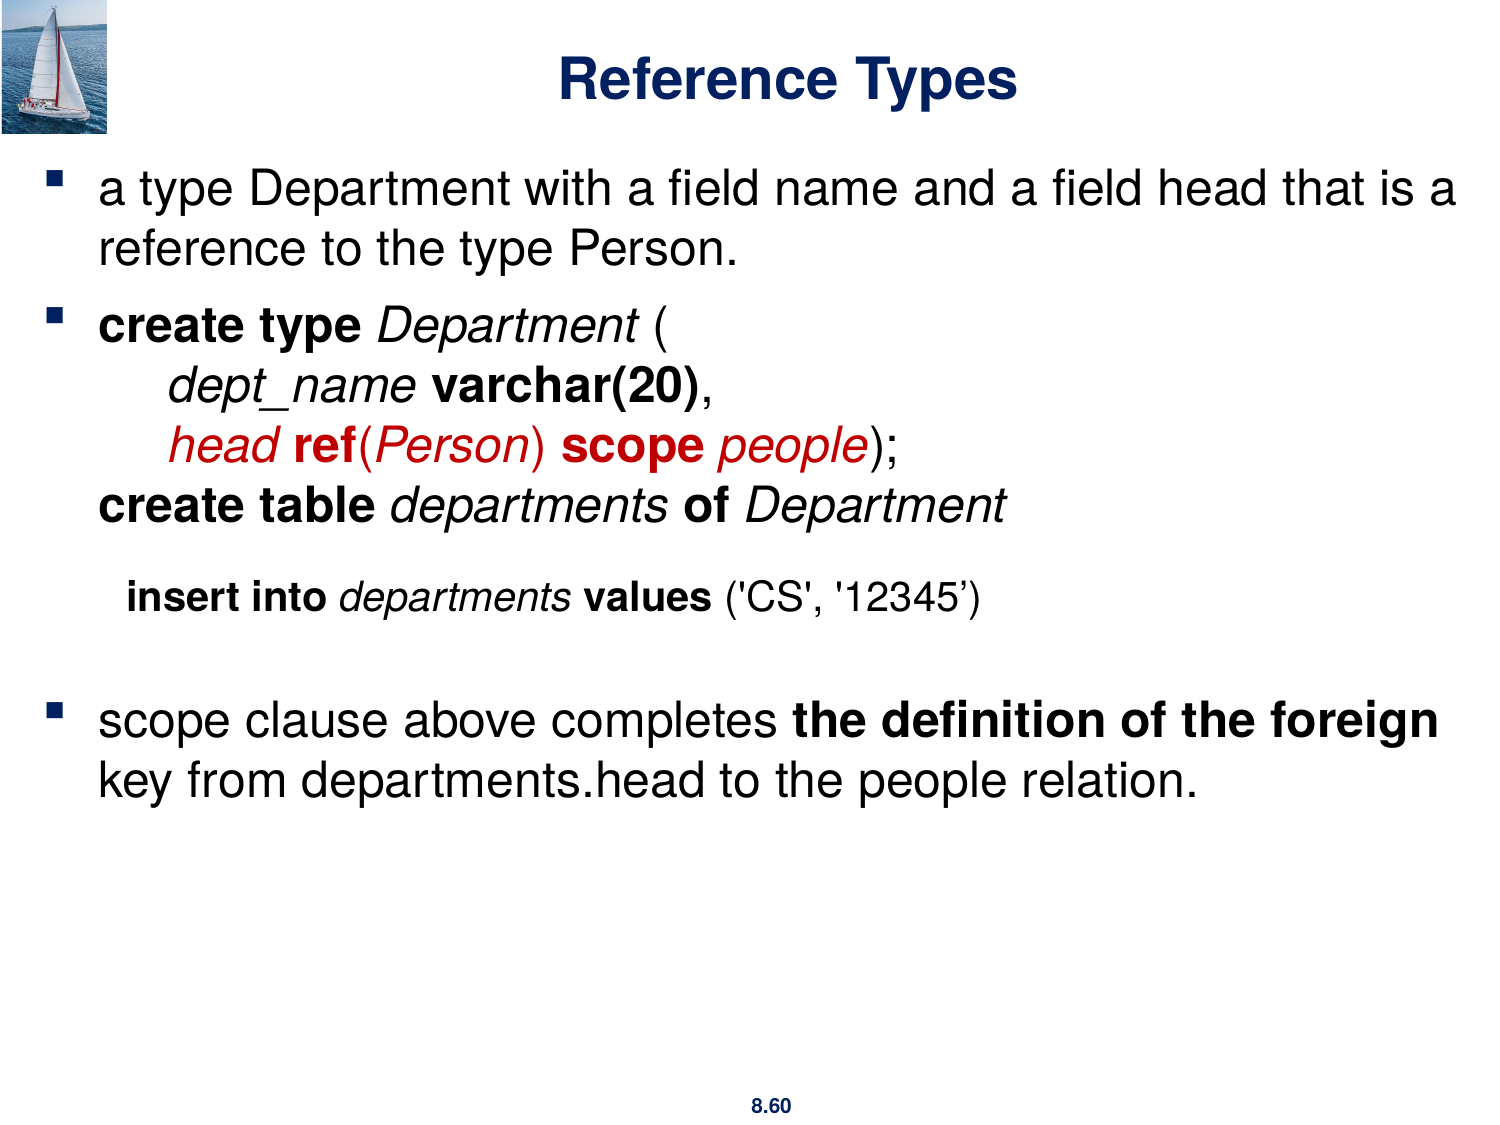

# Reference Types
a type Department with a field name and a field head that is a reference to the type Person.
create type Department (
     dept_name varchar(20),
     head ref(Person) scope people);
create table departments of Department

scope clause above completes the definition of the foreign key from departments.head to the people relation.

insert into departments values ('CS', '12345’)